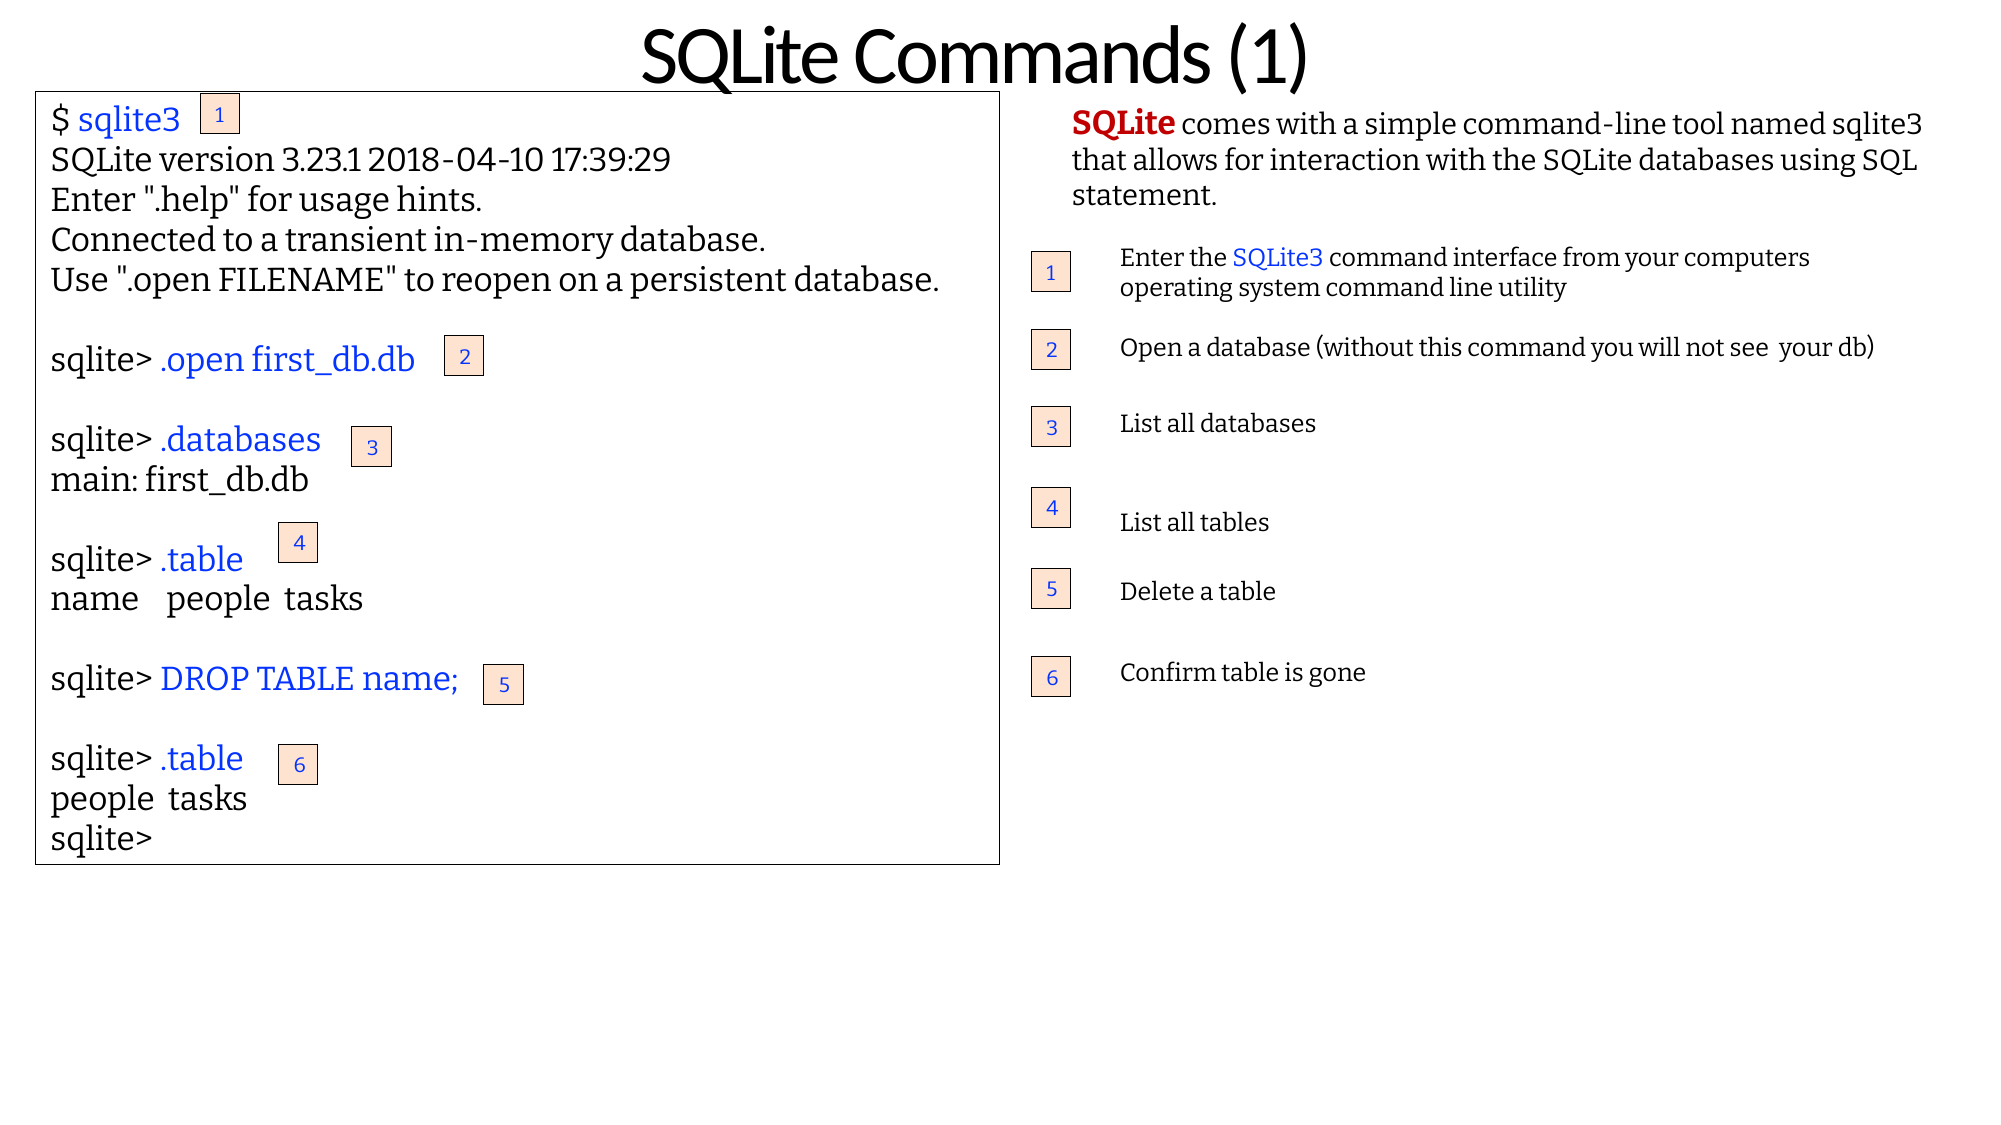

SQLite Commands (1)
$ sqlite3
SQLite version 3.23.1 2018-04-10 17:39:29
Enter ".help" for usage hints.
Connected to a transient in-memory database.
Use ".open FILENAME" to reopen on a persistent database.

sqlite> .open first_db.db

sqlite> .databases
main: first_db.db

sqlite> .table
name    people  tasks

sqlite> DROP TABLE name;

sqlite> .table
people  tasks
sqlite>
1
SQLite comes with a simple command-line tool named sqlite3 that allows for interaction with the SQLite databases using SQL statement.
Enter the SQLite3 command interface from your computers operating system command line utility
1
Open a database (without this command you will not see  your db)
2
2
List all databases
3
3
4
List all tables
4
5
Delete a table
Confirm table is gone
6
5
6